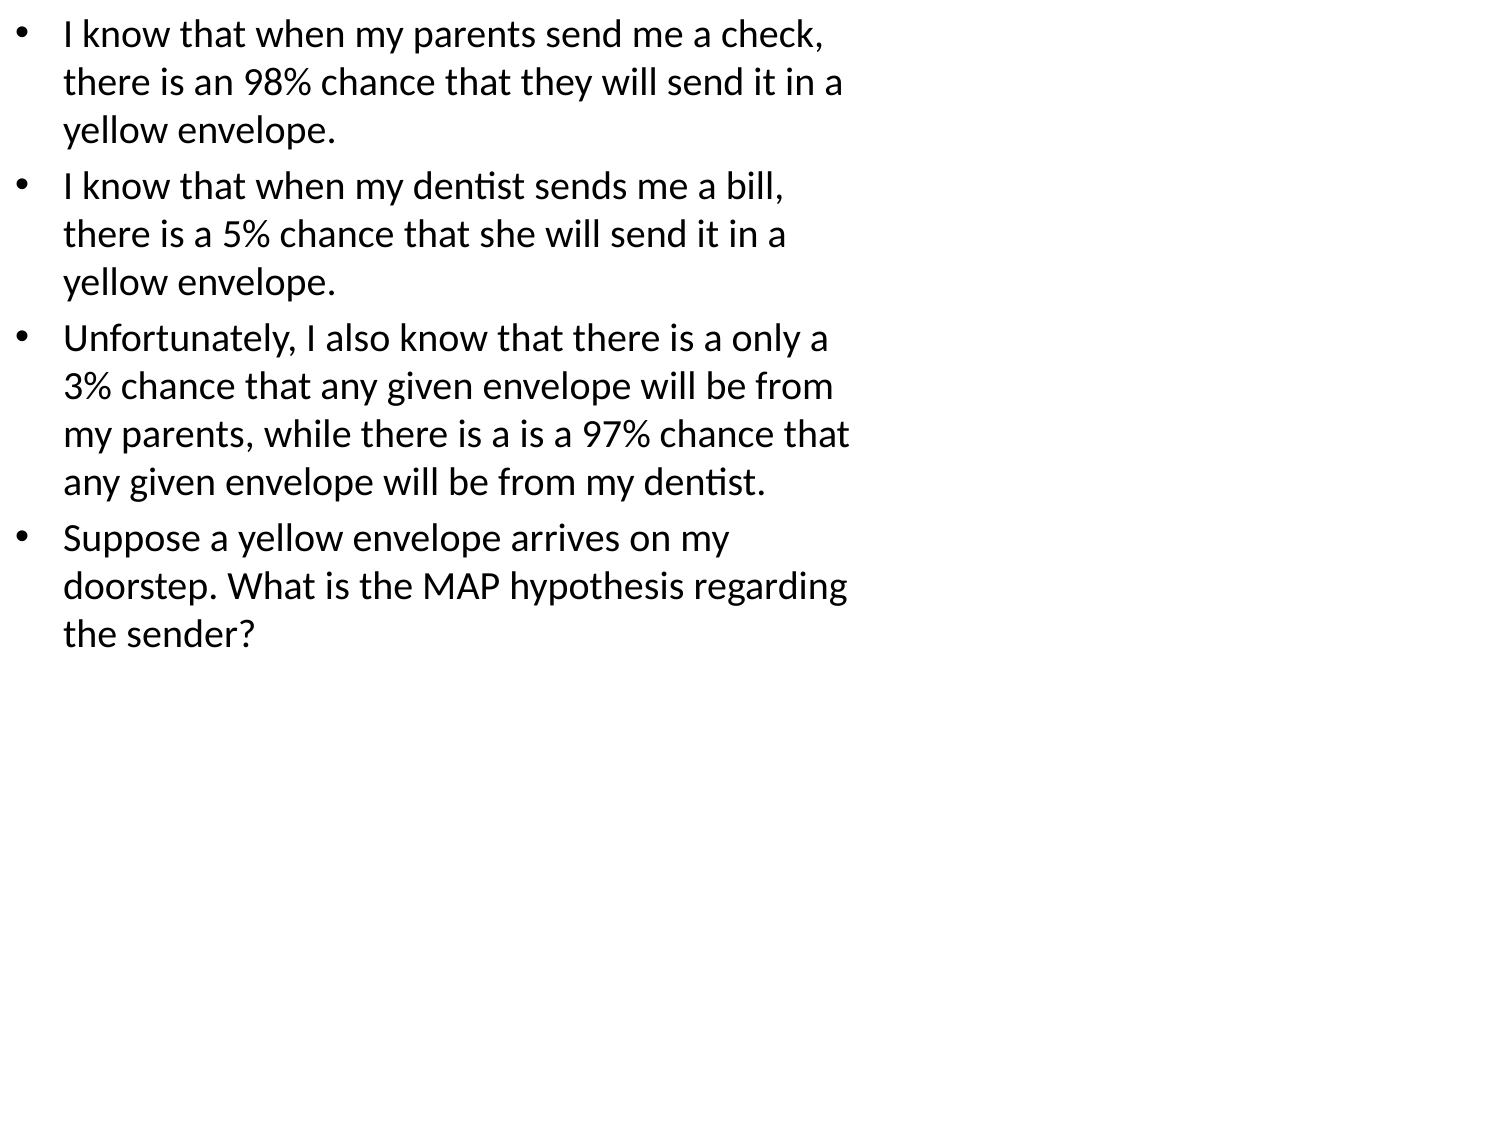

I know that when my parents send me a check, there is an 98% chance that they will send it in a yellow envelope.
I know that when my dentist sends me a bill, there is a 5% chance that she will send it in a yellow envelope.
Unfortunately, I also know that there is a only a 3% chance that any given envelope will be from my parents, while there is a is a 97% chance that any given envelope will be from my dentist.
Suppose a yellow envelope arrives on my doorstep. What is the MAP hypothesis regarding the sender?